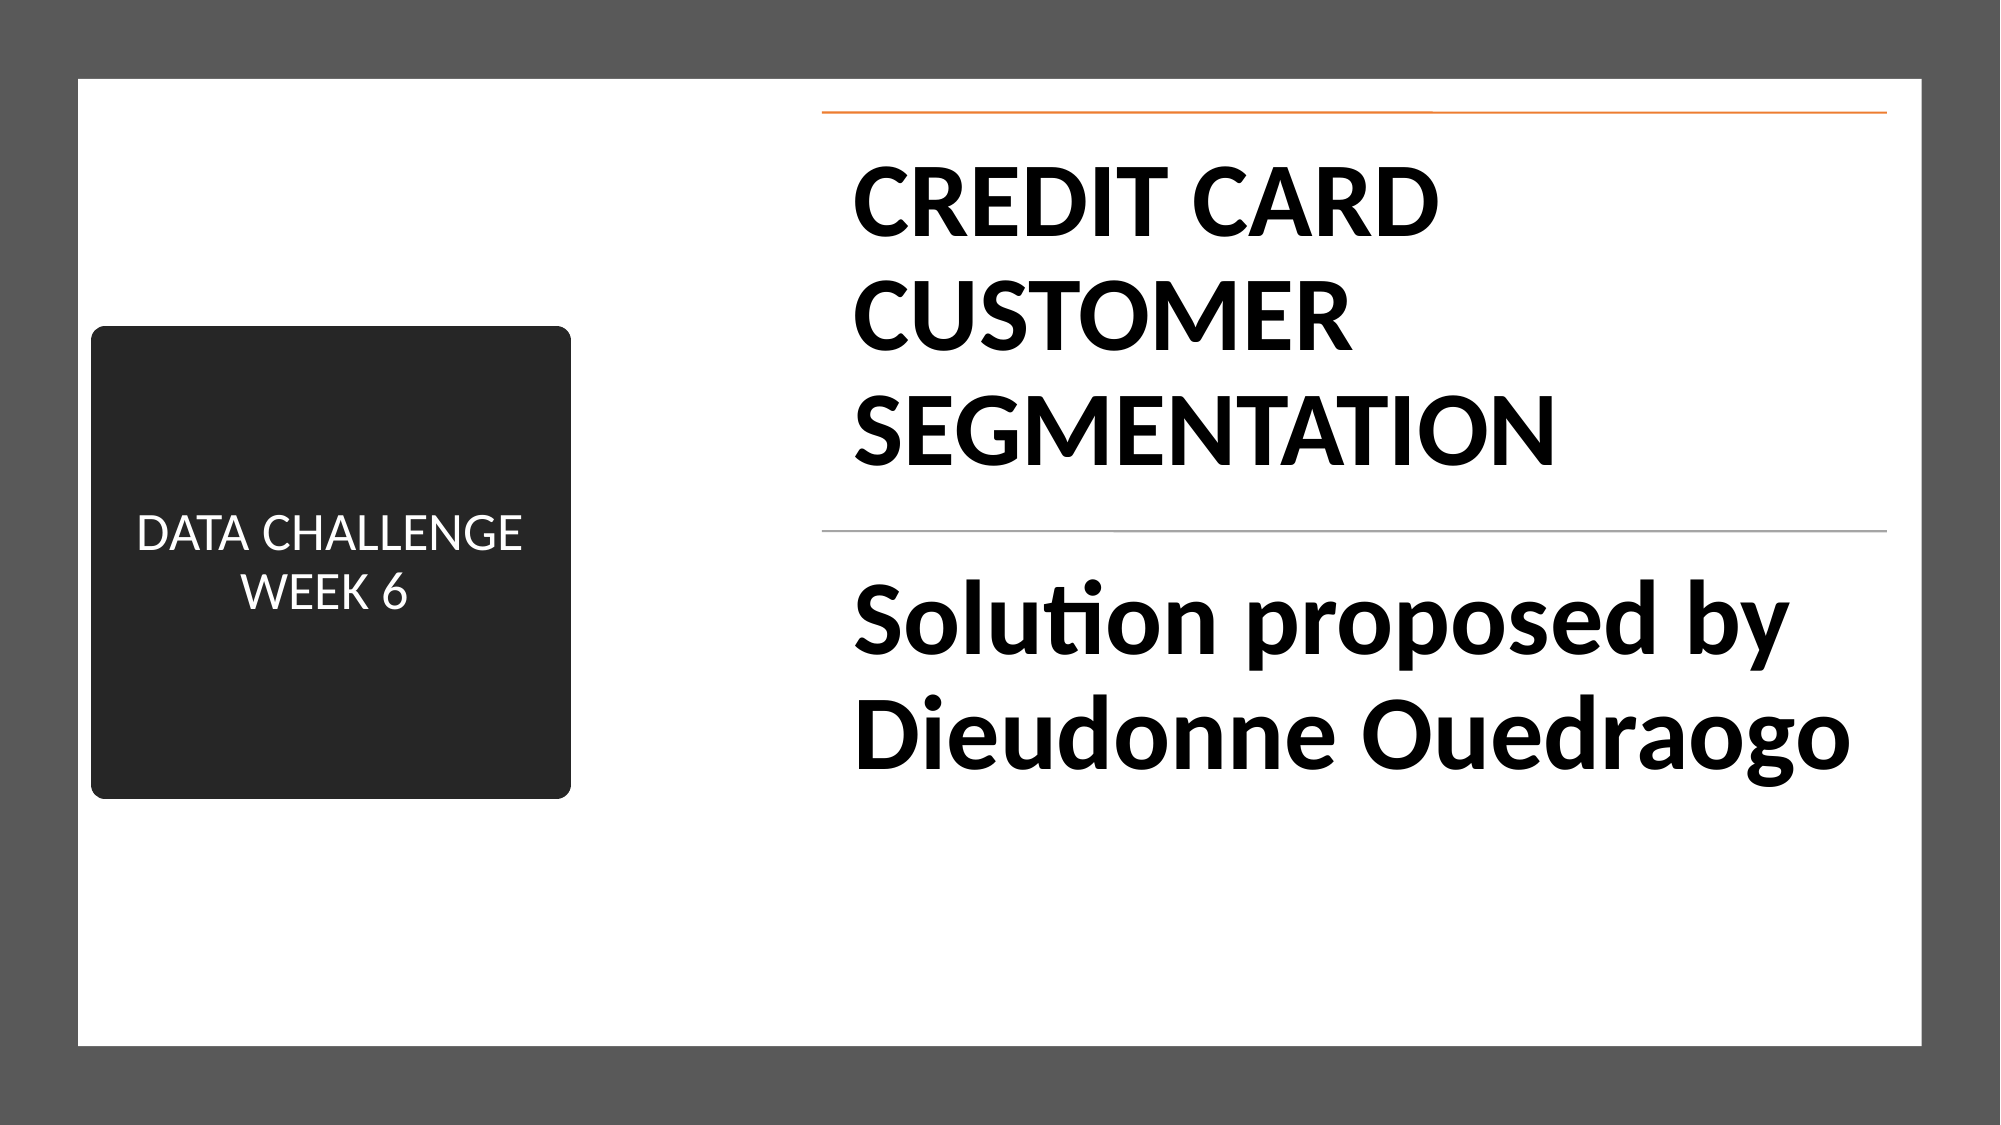

CREDIT CARD CUSTOMER  SEGMENTATION
Solution proposed by Dieudonne Ouedraogo
# DATA CHALLENGE WEEK 6